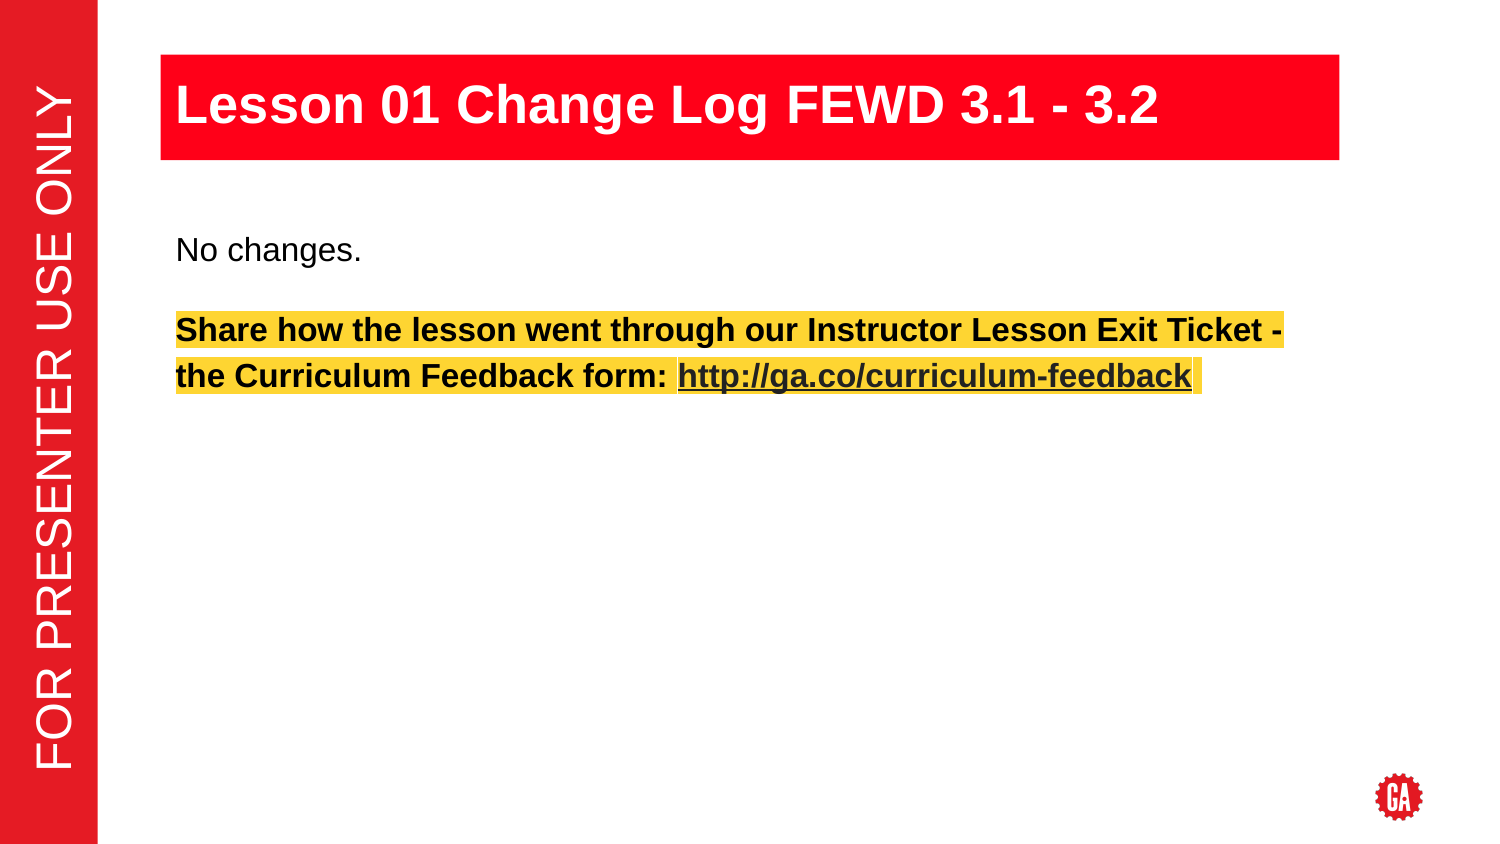

# Lesson 01 Change Log FEWD 3.1 - 3.2

No changes.
Share how the lesson went through our Instructor Lesson Exit Ticket - the Curriculum Feedback form: http://ga.co/curriculum-feedback